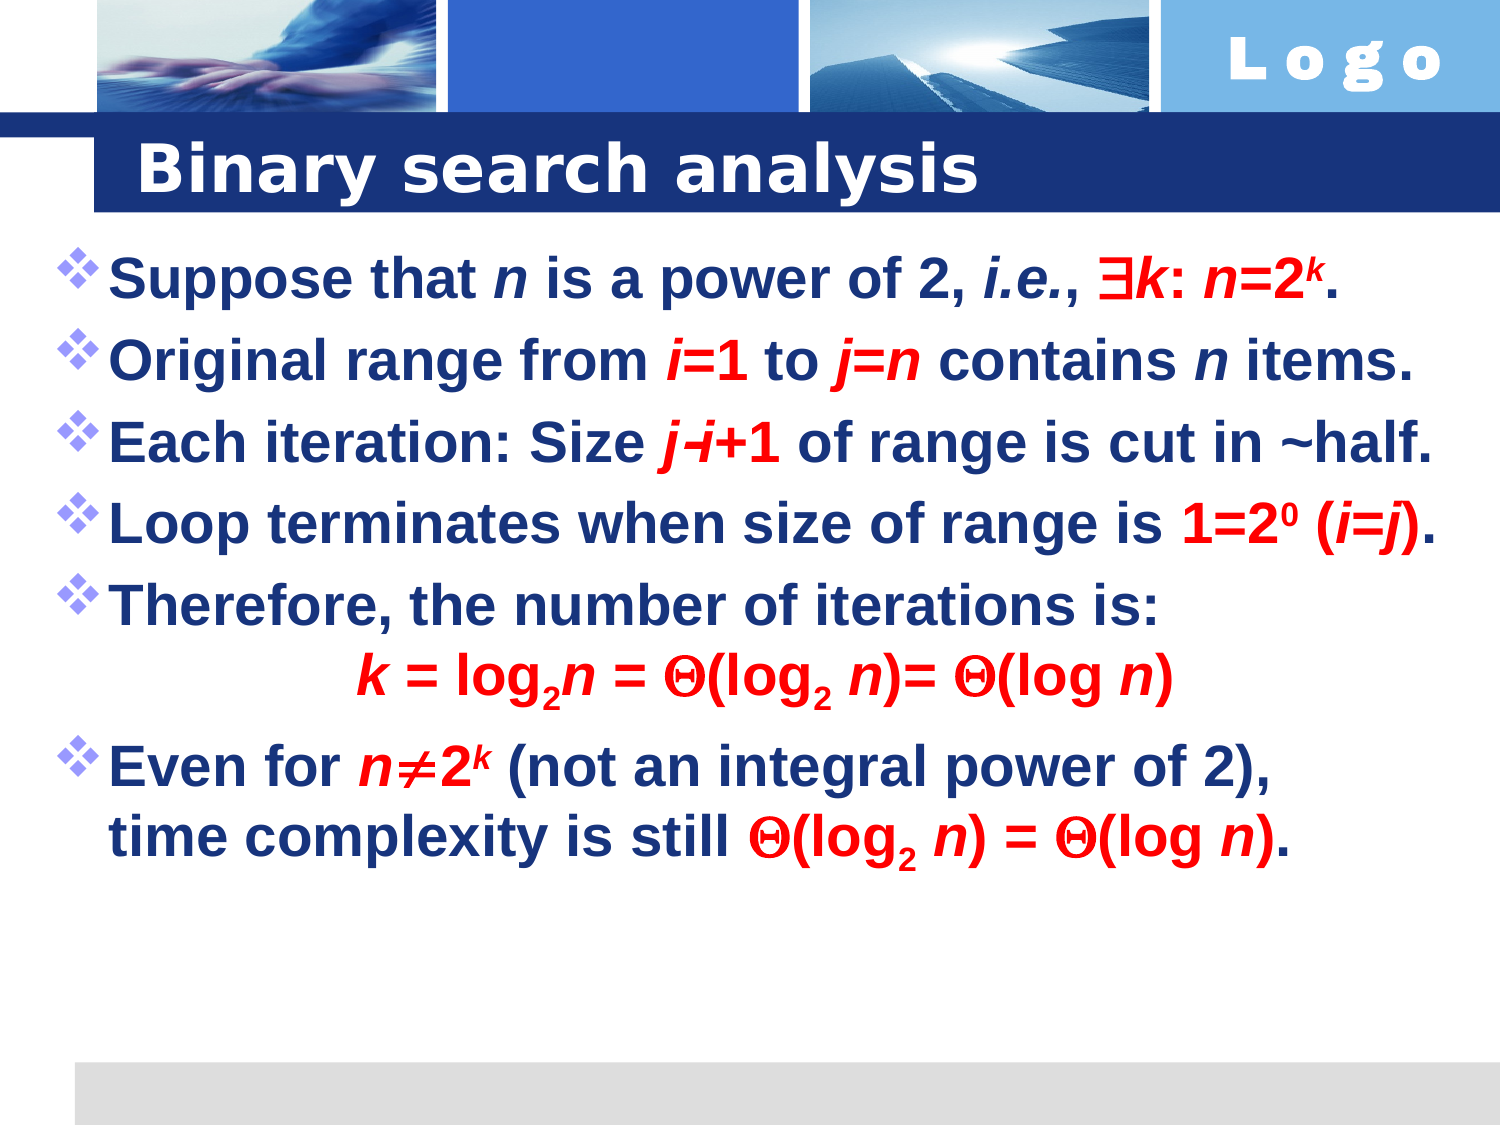

# Binary search analysis
Suppose that n is a power of 2, i.e., ∃k: n=2k.
Original range from i=1 to j=n contains n items.
Each iteration: Size j−i+1 of range is cut in ~half.
Loop terminates when size of range is 1=20 (i=j).
Therefore, the number of iterations is:
	      k = log2n = Θ(log2 n)= Θ(log n)
Even for n≠2k (not an integral power of 2),
time complexity is still Θ(log2 n) = Θ(log n).
68